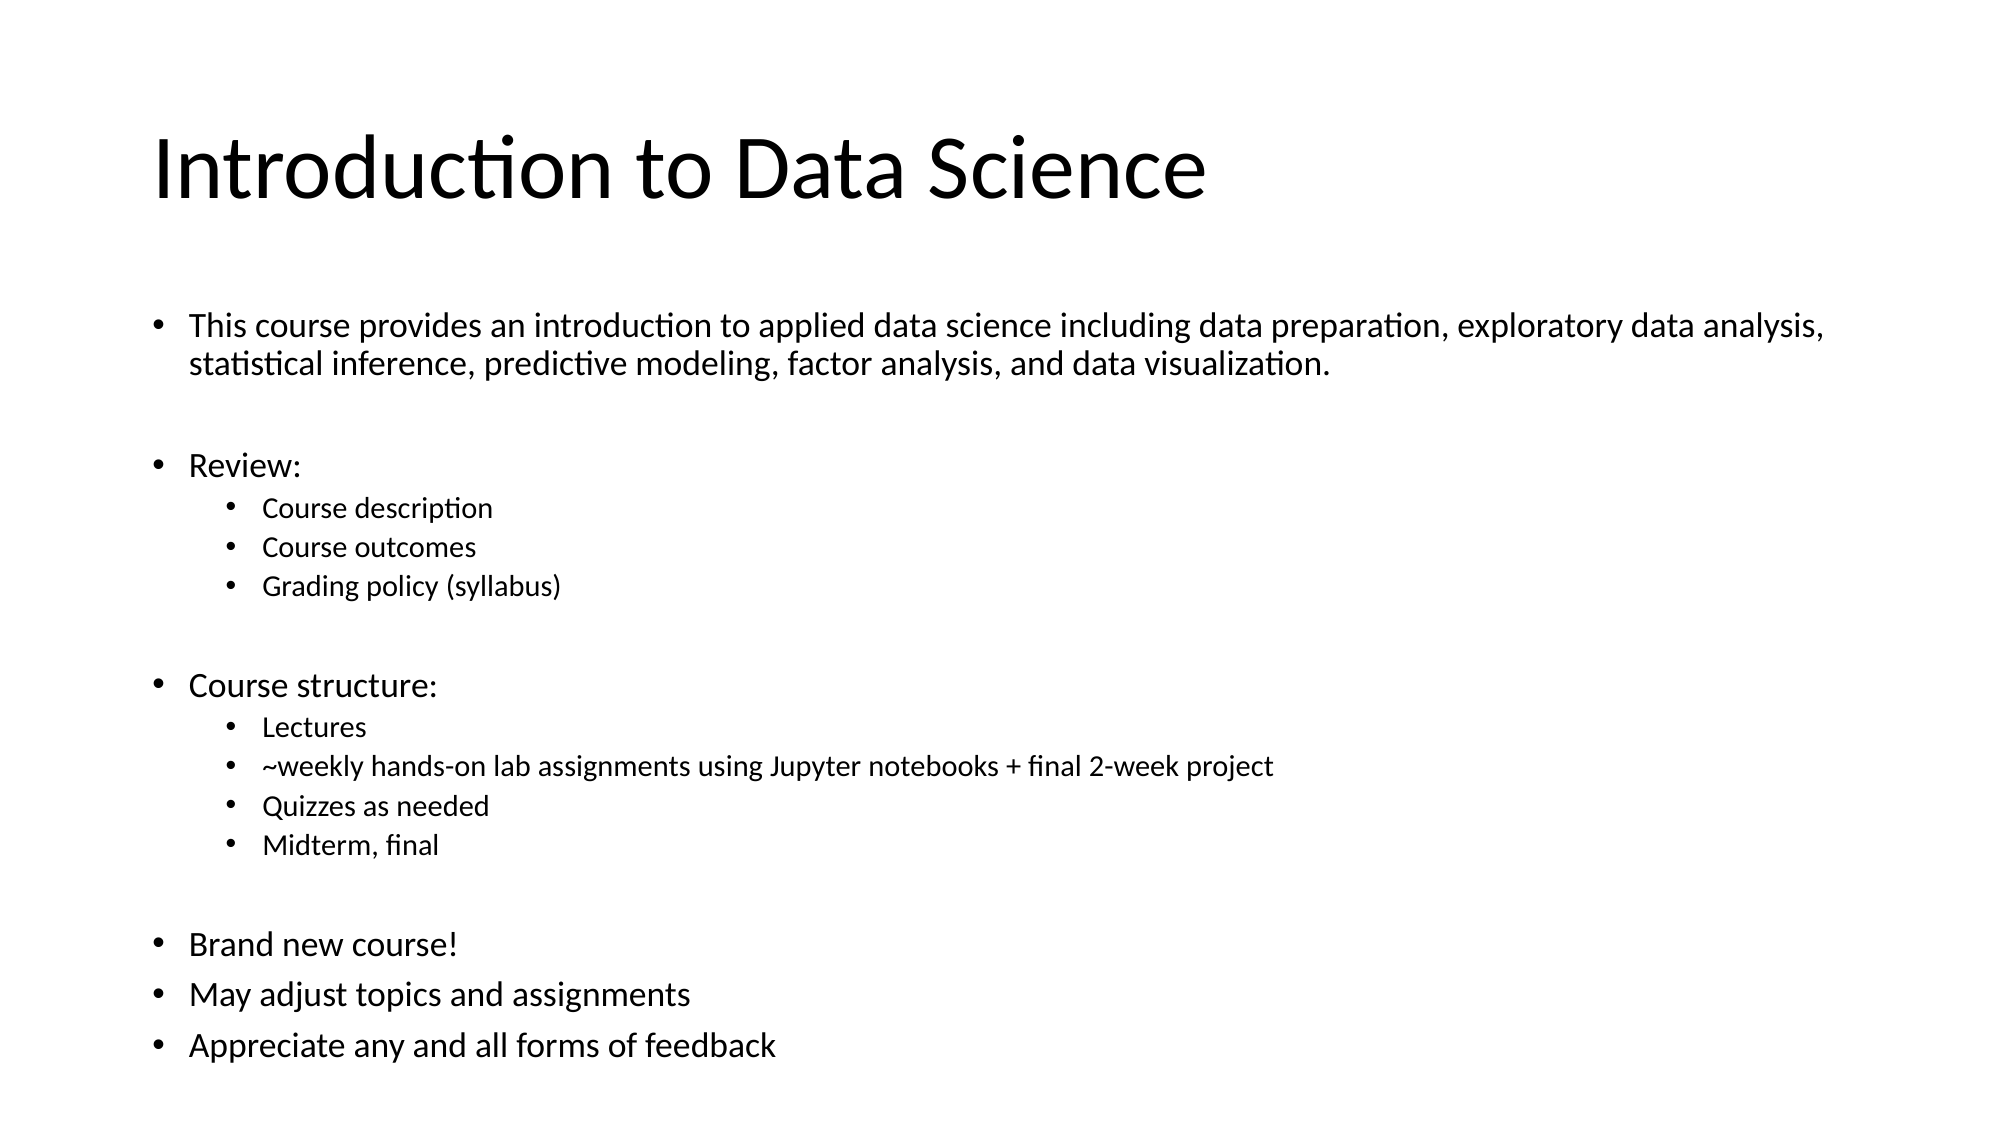

# Introduction to Data Science
This course provides an introduction to applied data science including data preparation, exploratory data analysis, statistical inference, predictive modeling, factor analysis, and data visualization.

Review:
Course description
Course outcomes
Grading policy (syllabus)

Course structure:
Lectures
~weekly hands-on lab assignments using Jupyter notebooks + final 2-week project
Quizzes as needed
Midterm, final

Brand new course!
May adjust topics and assignments
Appreciate any and all forms of feedback